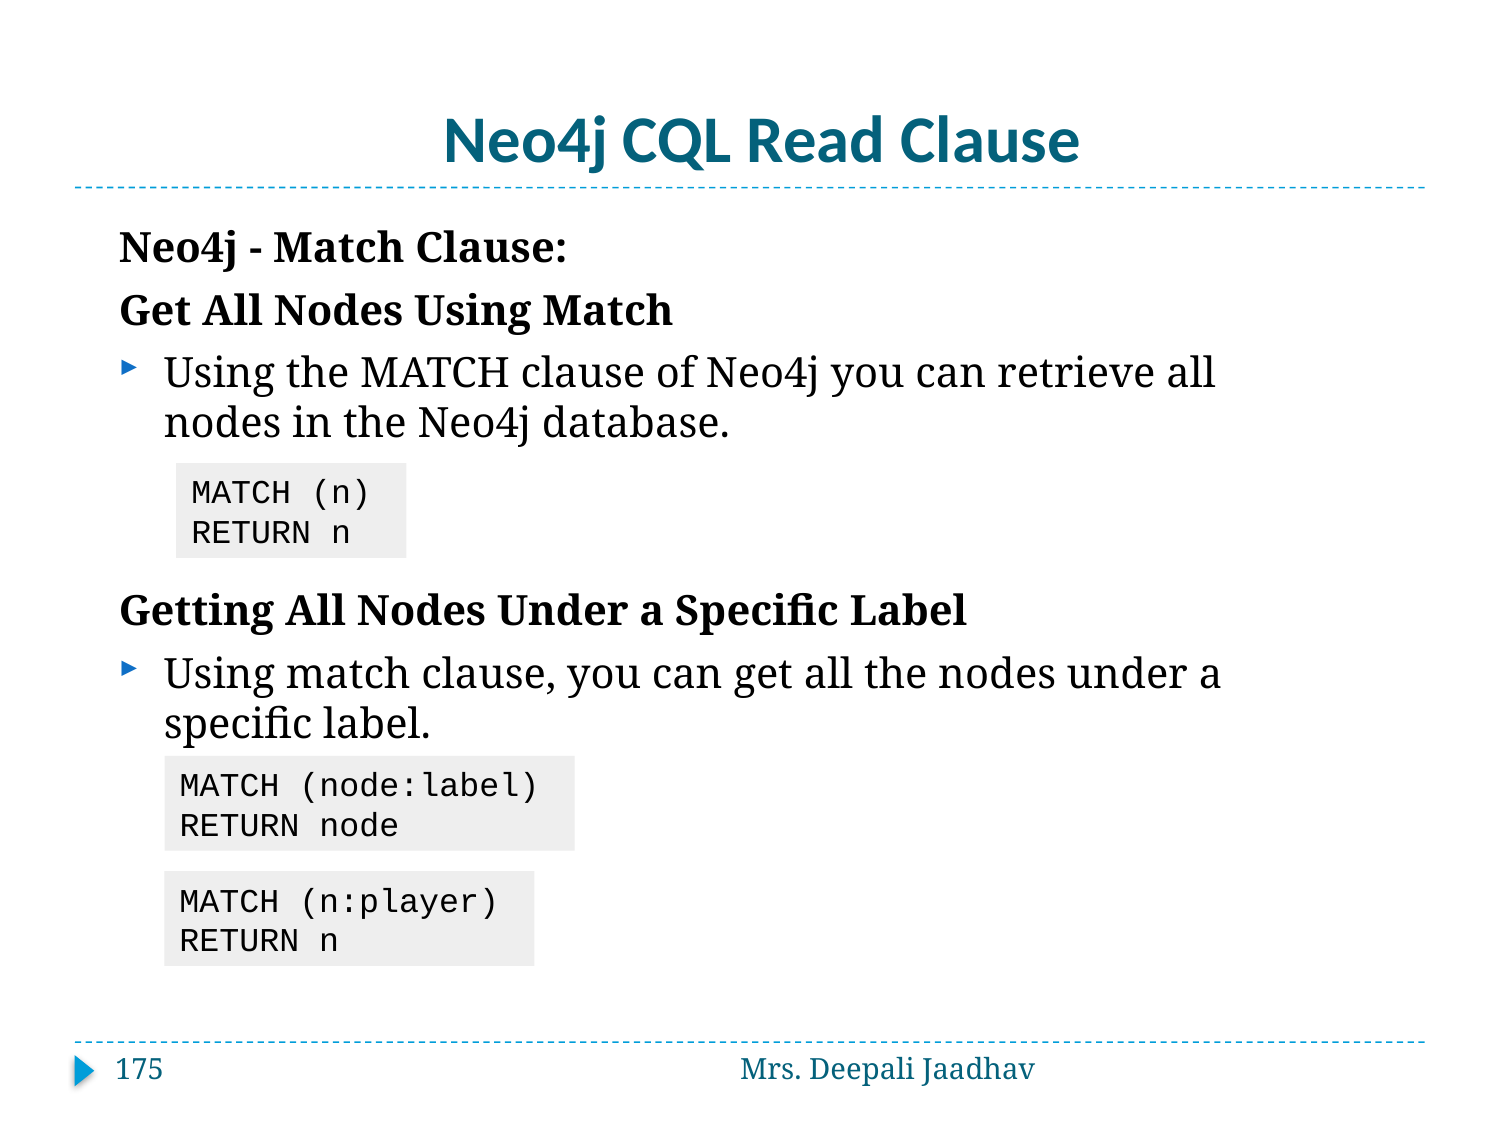

# Neo4j CQL Read Clause
Neo4j - Match Clause:
Get All Nodes Using Match
Using the MATCH clause of Neo4j you can retrieve all nodes in the Neo4j database.

Getting All Nodes Under a Specific Label
Using match clause, you can get all the nodes under a specific label.

MATCH (n)
RETURN n
MATCH (node:label)
RETURN node
MATCH (n:player)
RETURN n
175
Mrs. Deepali Jaadhav